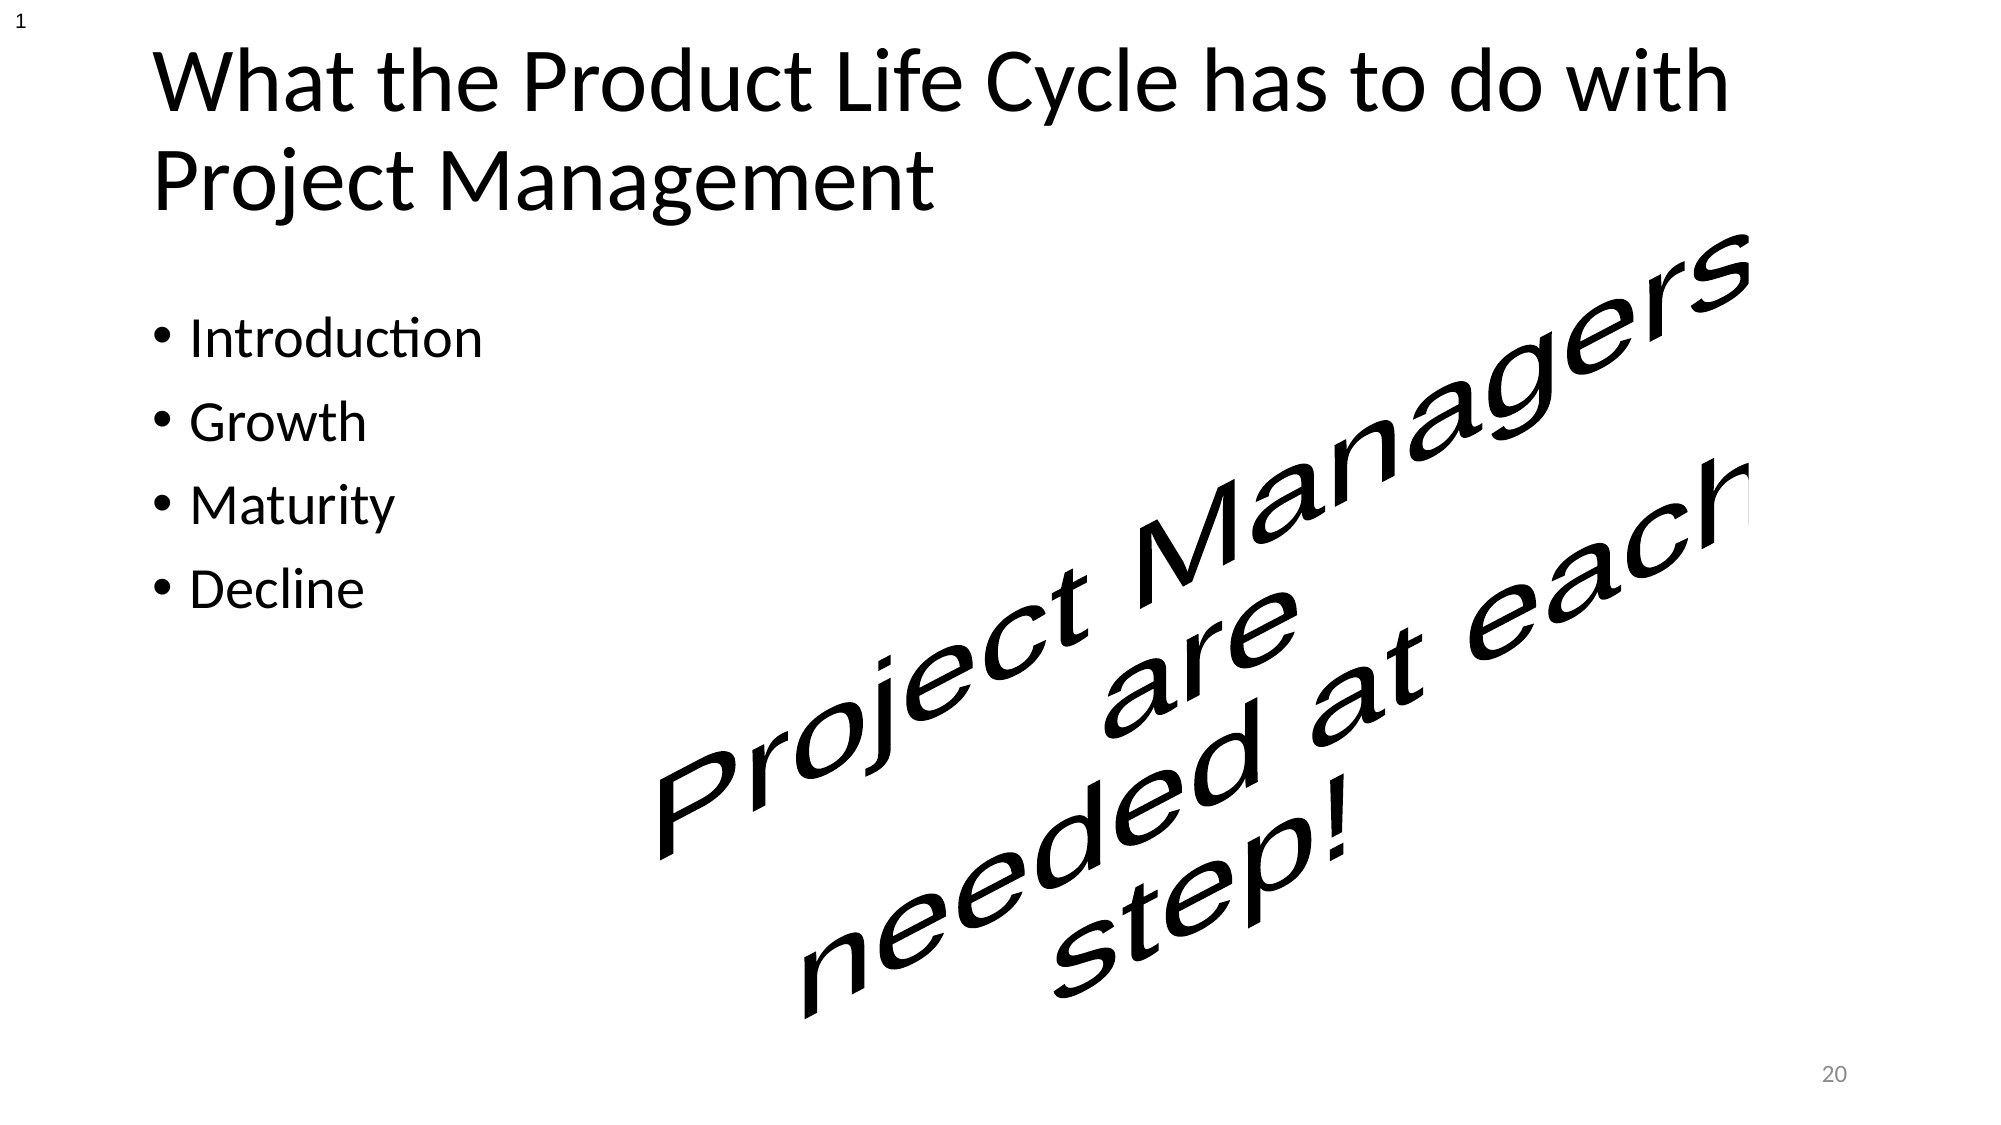

1
# What the Product Life Cycle has to do with Project Management
Project Managers
are
  needed at each
step!
Introduction
Growth
Maturity
Decline

20